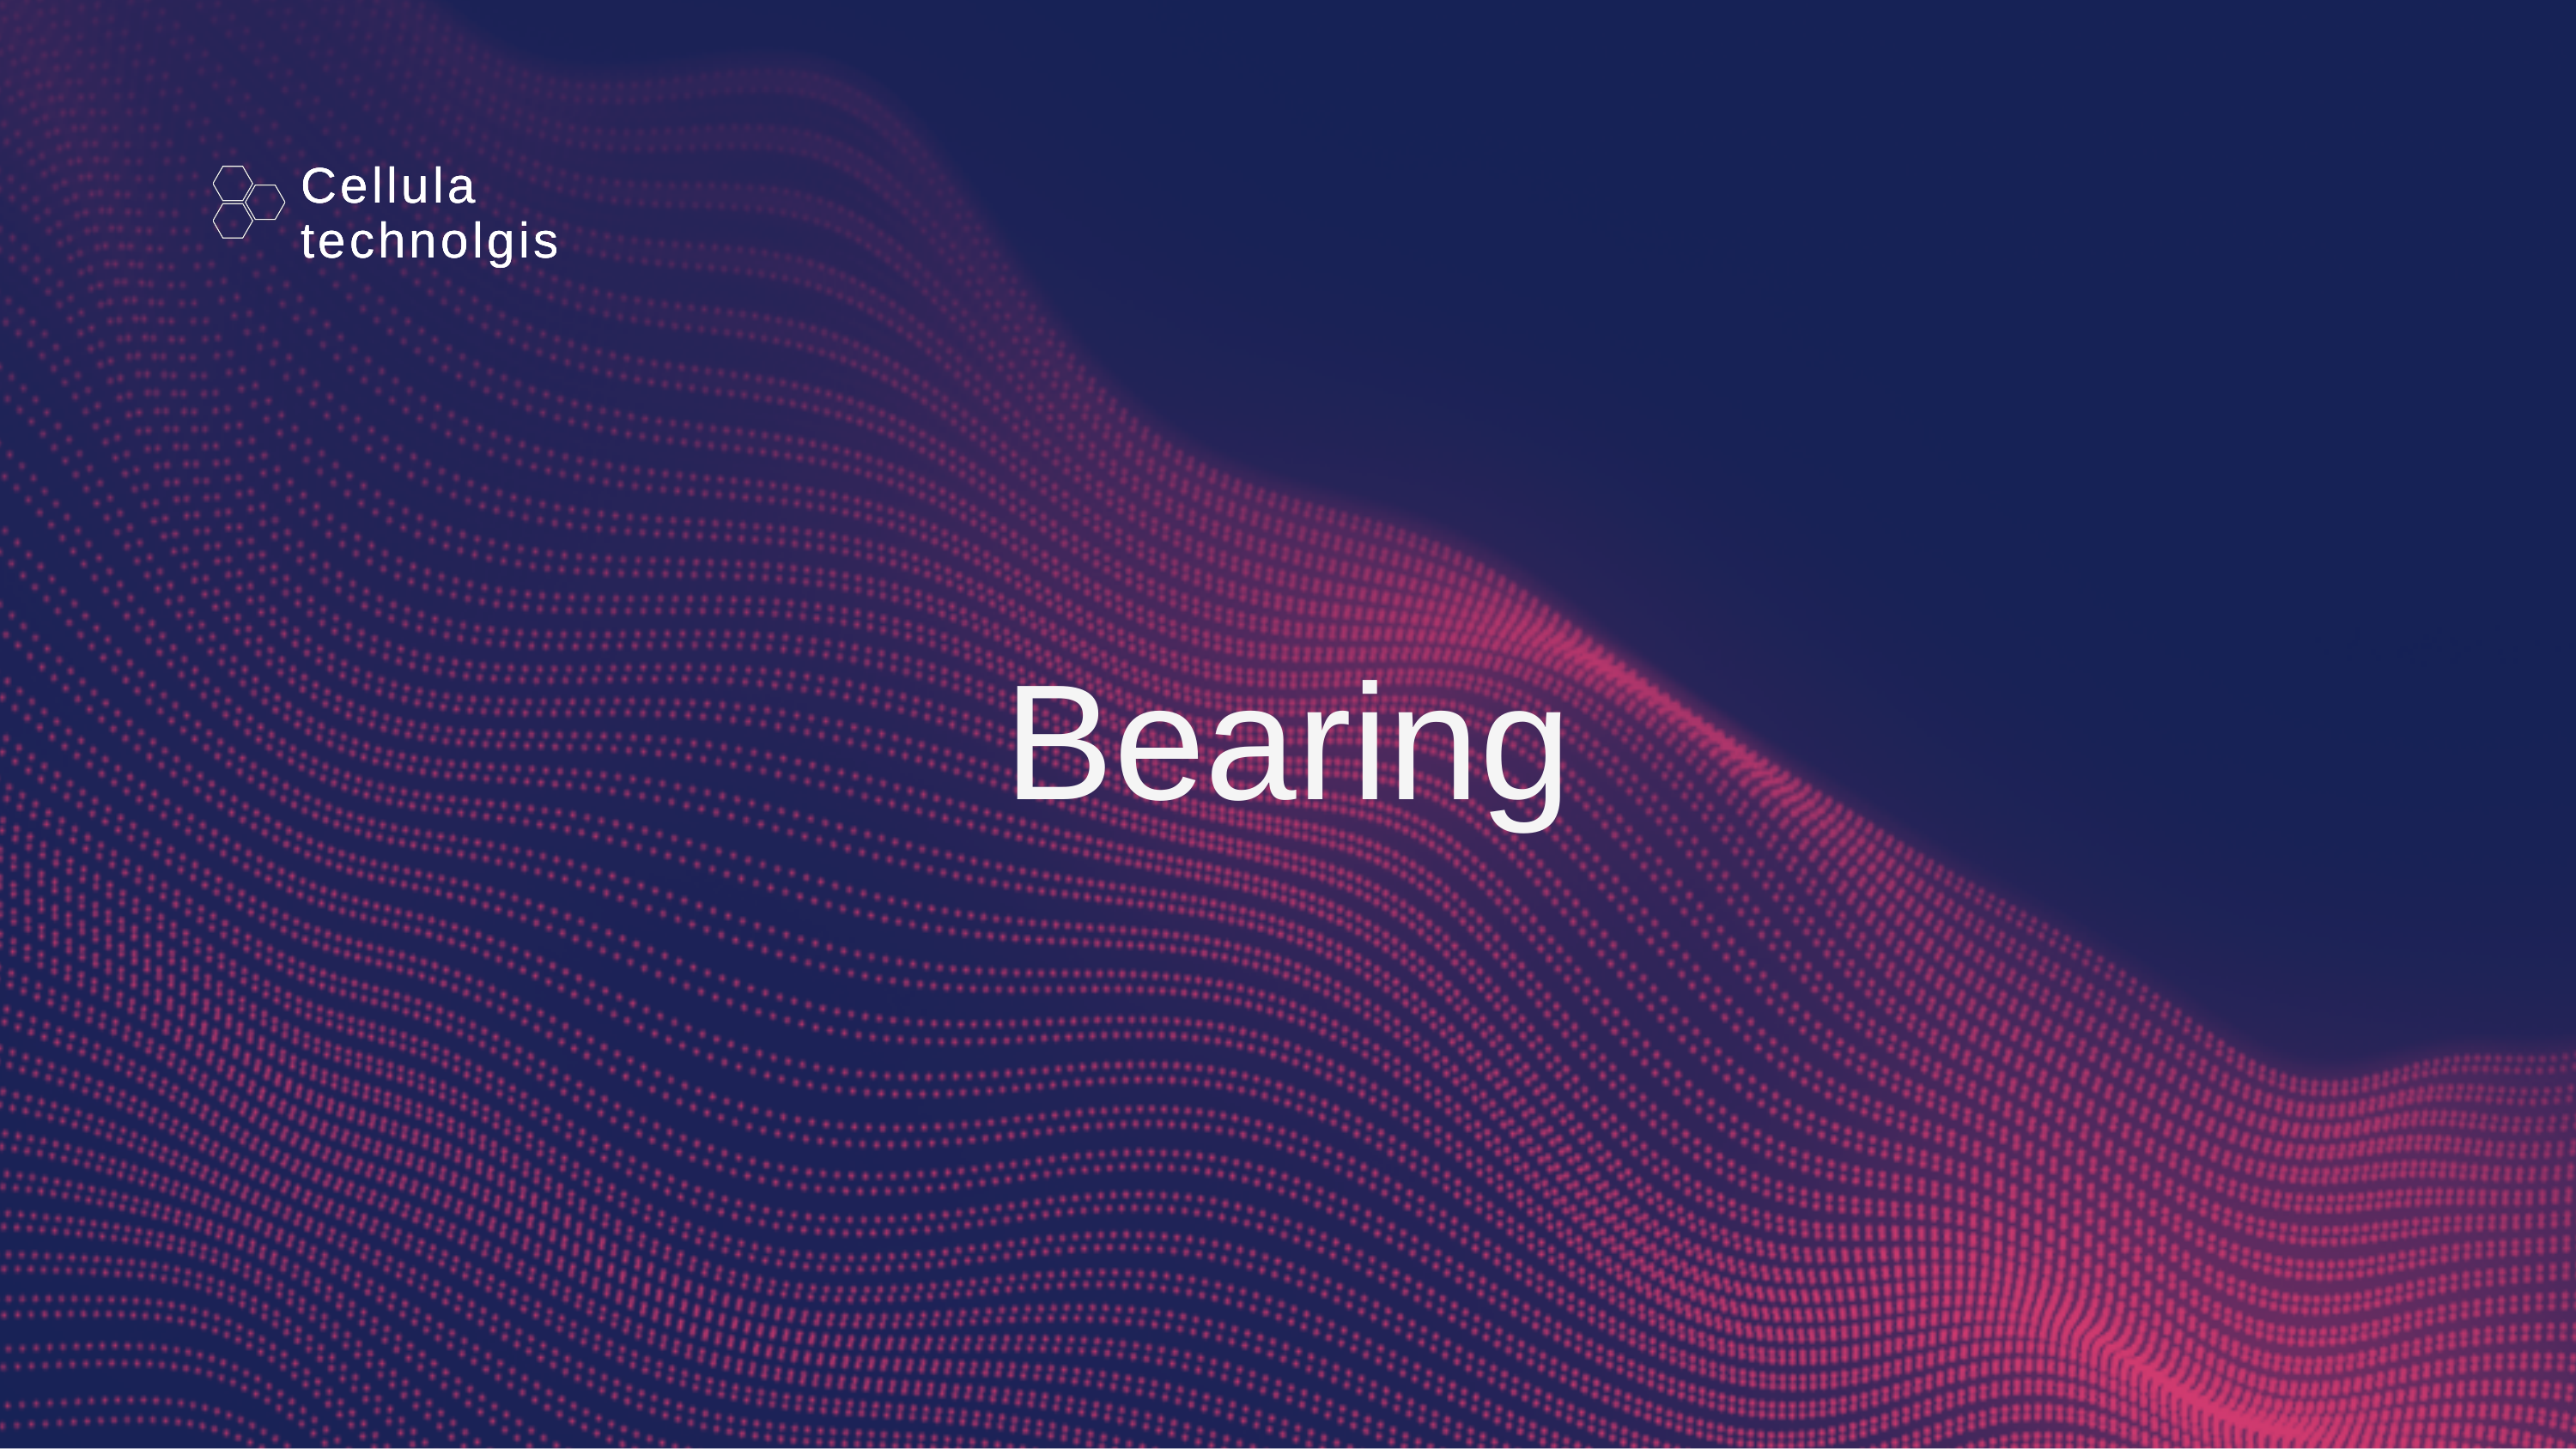

Cellula technolgis
Cellula technolgis
Cellula technolgis

Bearing